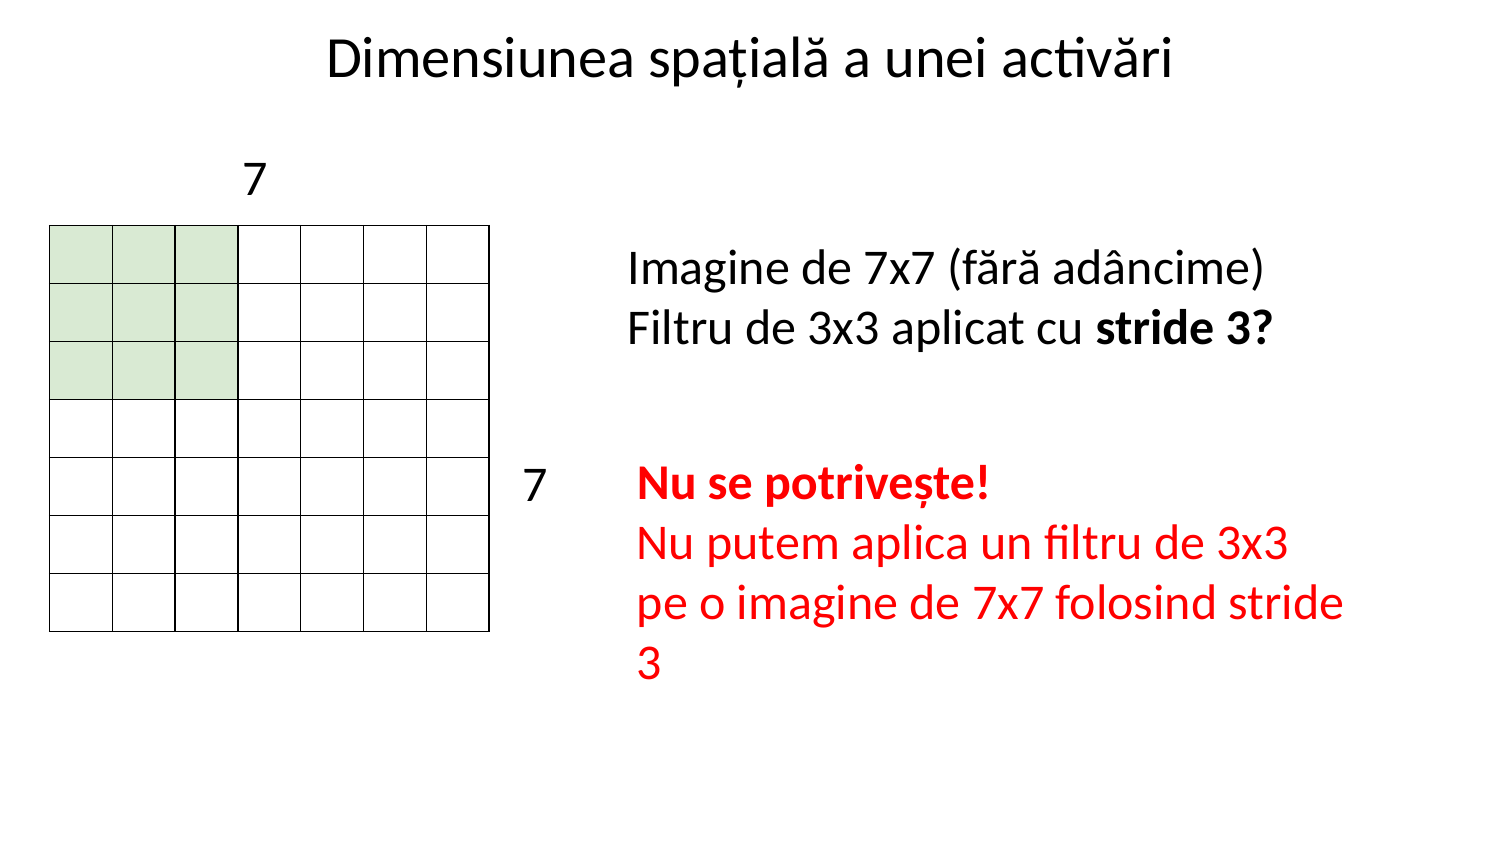

Dimensiunea spațială a unei activări
7
Imagine de 7x7 (fără adâncime)
Filtru de 3x3 aplicat cu stride 3?
|  |  |  |  |  |  |  |
| --- | --- | --- | --- | --- | --- | --- |
|  |  |  |  |  |  |  |
|  |  |  |  |  |  |  |
|  |  |  |  |  |  |  |
|  |  |  |  |  |  |  |
|  |  |  |  |  |  |  |
|  |  |  |  |  |  |  |
Nu se potrivește!
Nu putem aplica un filtru de 3x3 pe o imagine de 7x7 folosind stride 3
7